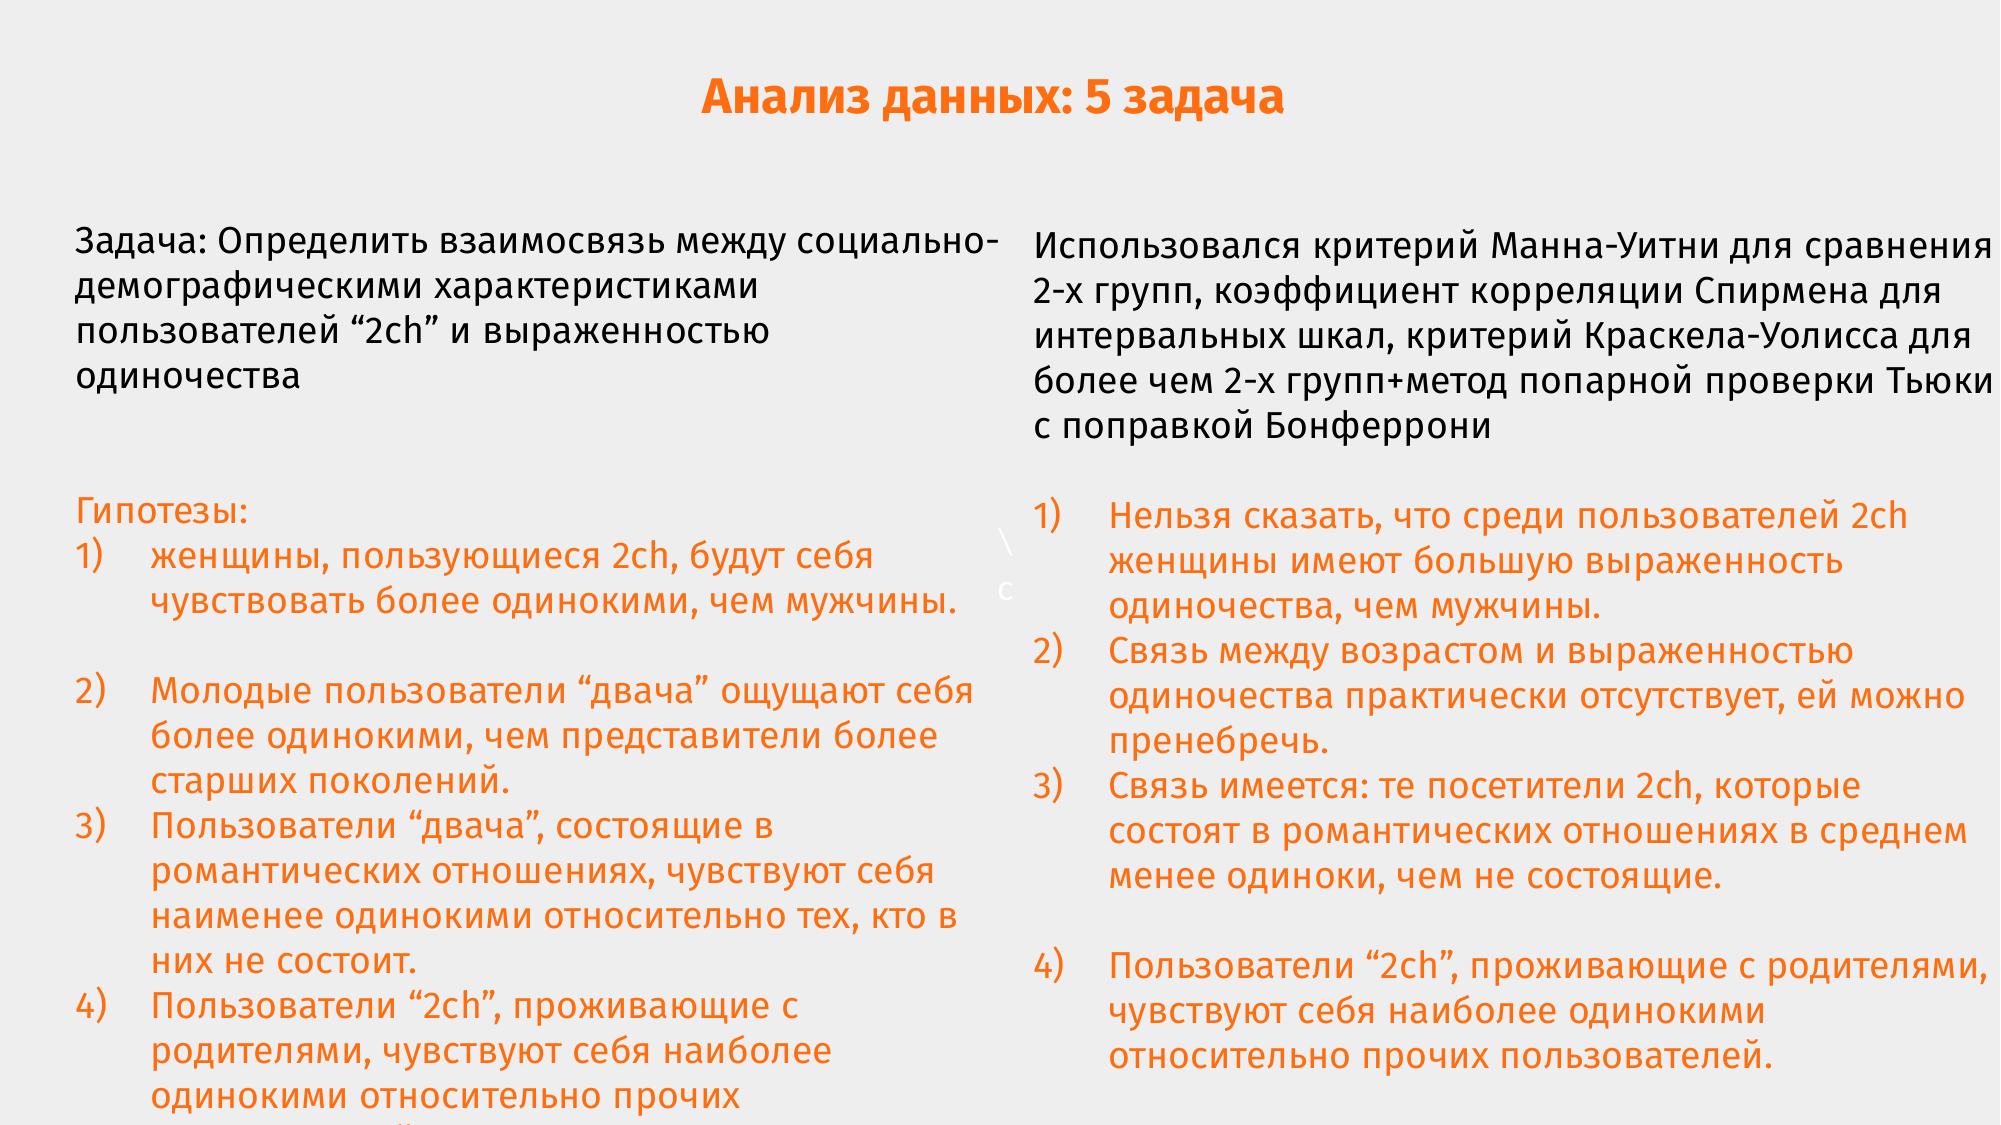

\
с
Анализ данных: 5 задача
Задача: Определить взаимосвязь между социально-демографическими характеристиками пользователей “2ch” и выраженностью одиночества

Гипотезы:
женщины, пользующиеся 2ch, будут себя чувствовать более одинокими, чем мужчины.
Молодые пользователи “двача” ощущают себя более одинокими, чем представители более старших поколений.
Пользователи “двача”, состоящие в романтических отношениях, чувствуют себя наименее одинокими относительно тех, кто в них не состоит.
Пользователи “2ch”, проживающие с родителями, чувствуют себя наиболее одинокими относительно прочих пользователей.

Использовался критерий Манна-Уитни для сравнения 2-х групп, коэффициент корреляции Спирмена для интервальных шкал, критерий Краскела-Уолисса для более чем 2-х групп+метод попарной проверки Тьюки с поправкой Бонферрони

Нельзя сказать, что среди пользователей 2ch женщины имеют большую выраженность одиночества, чем мужчины.
Связь между возрастом и выраженностью одиночества практически отсутствует, ей можно пренебречь.
Связь имеется: те посетители 2ch, которые состоят в романтических отношениях в среднем менее одиноки, чем не состоящие.

Пользователи “2ch”, проживающие с родителями, чувствуют себя наиболее одинокими относительно прочих пользователей.